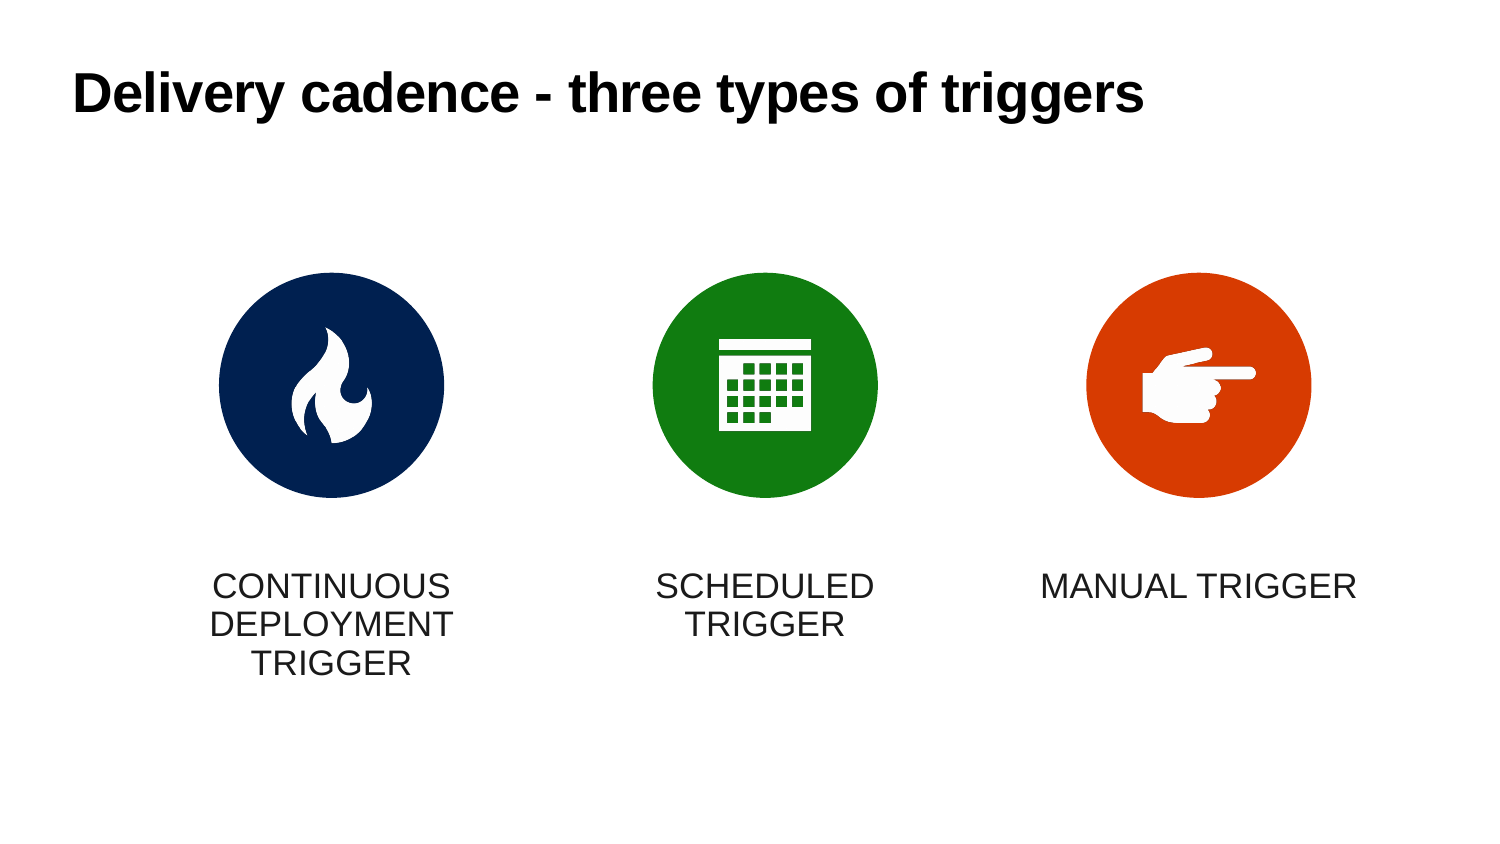

# Delivery cadence - three types of triggers
Continuous Deployment Trigger
Scheduled Trigger
Manual Trigger